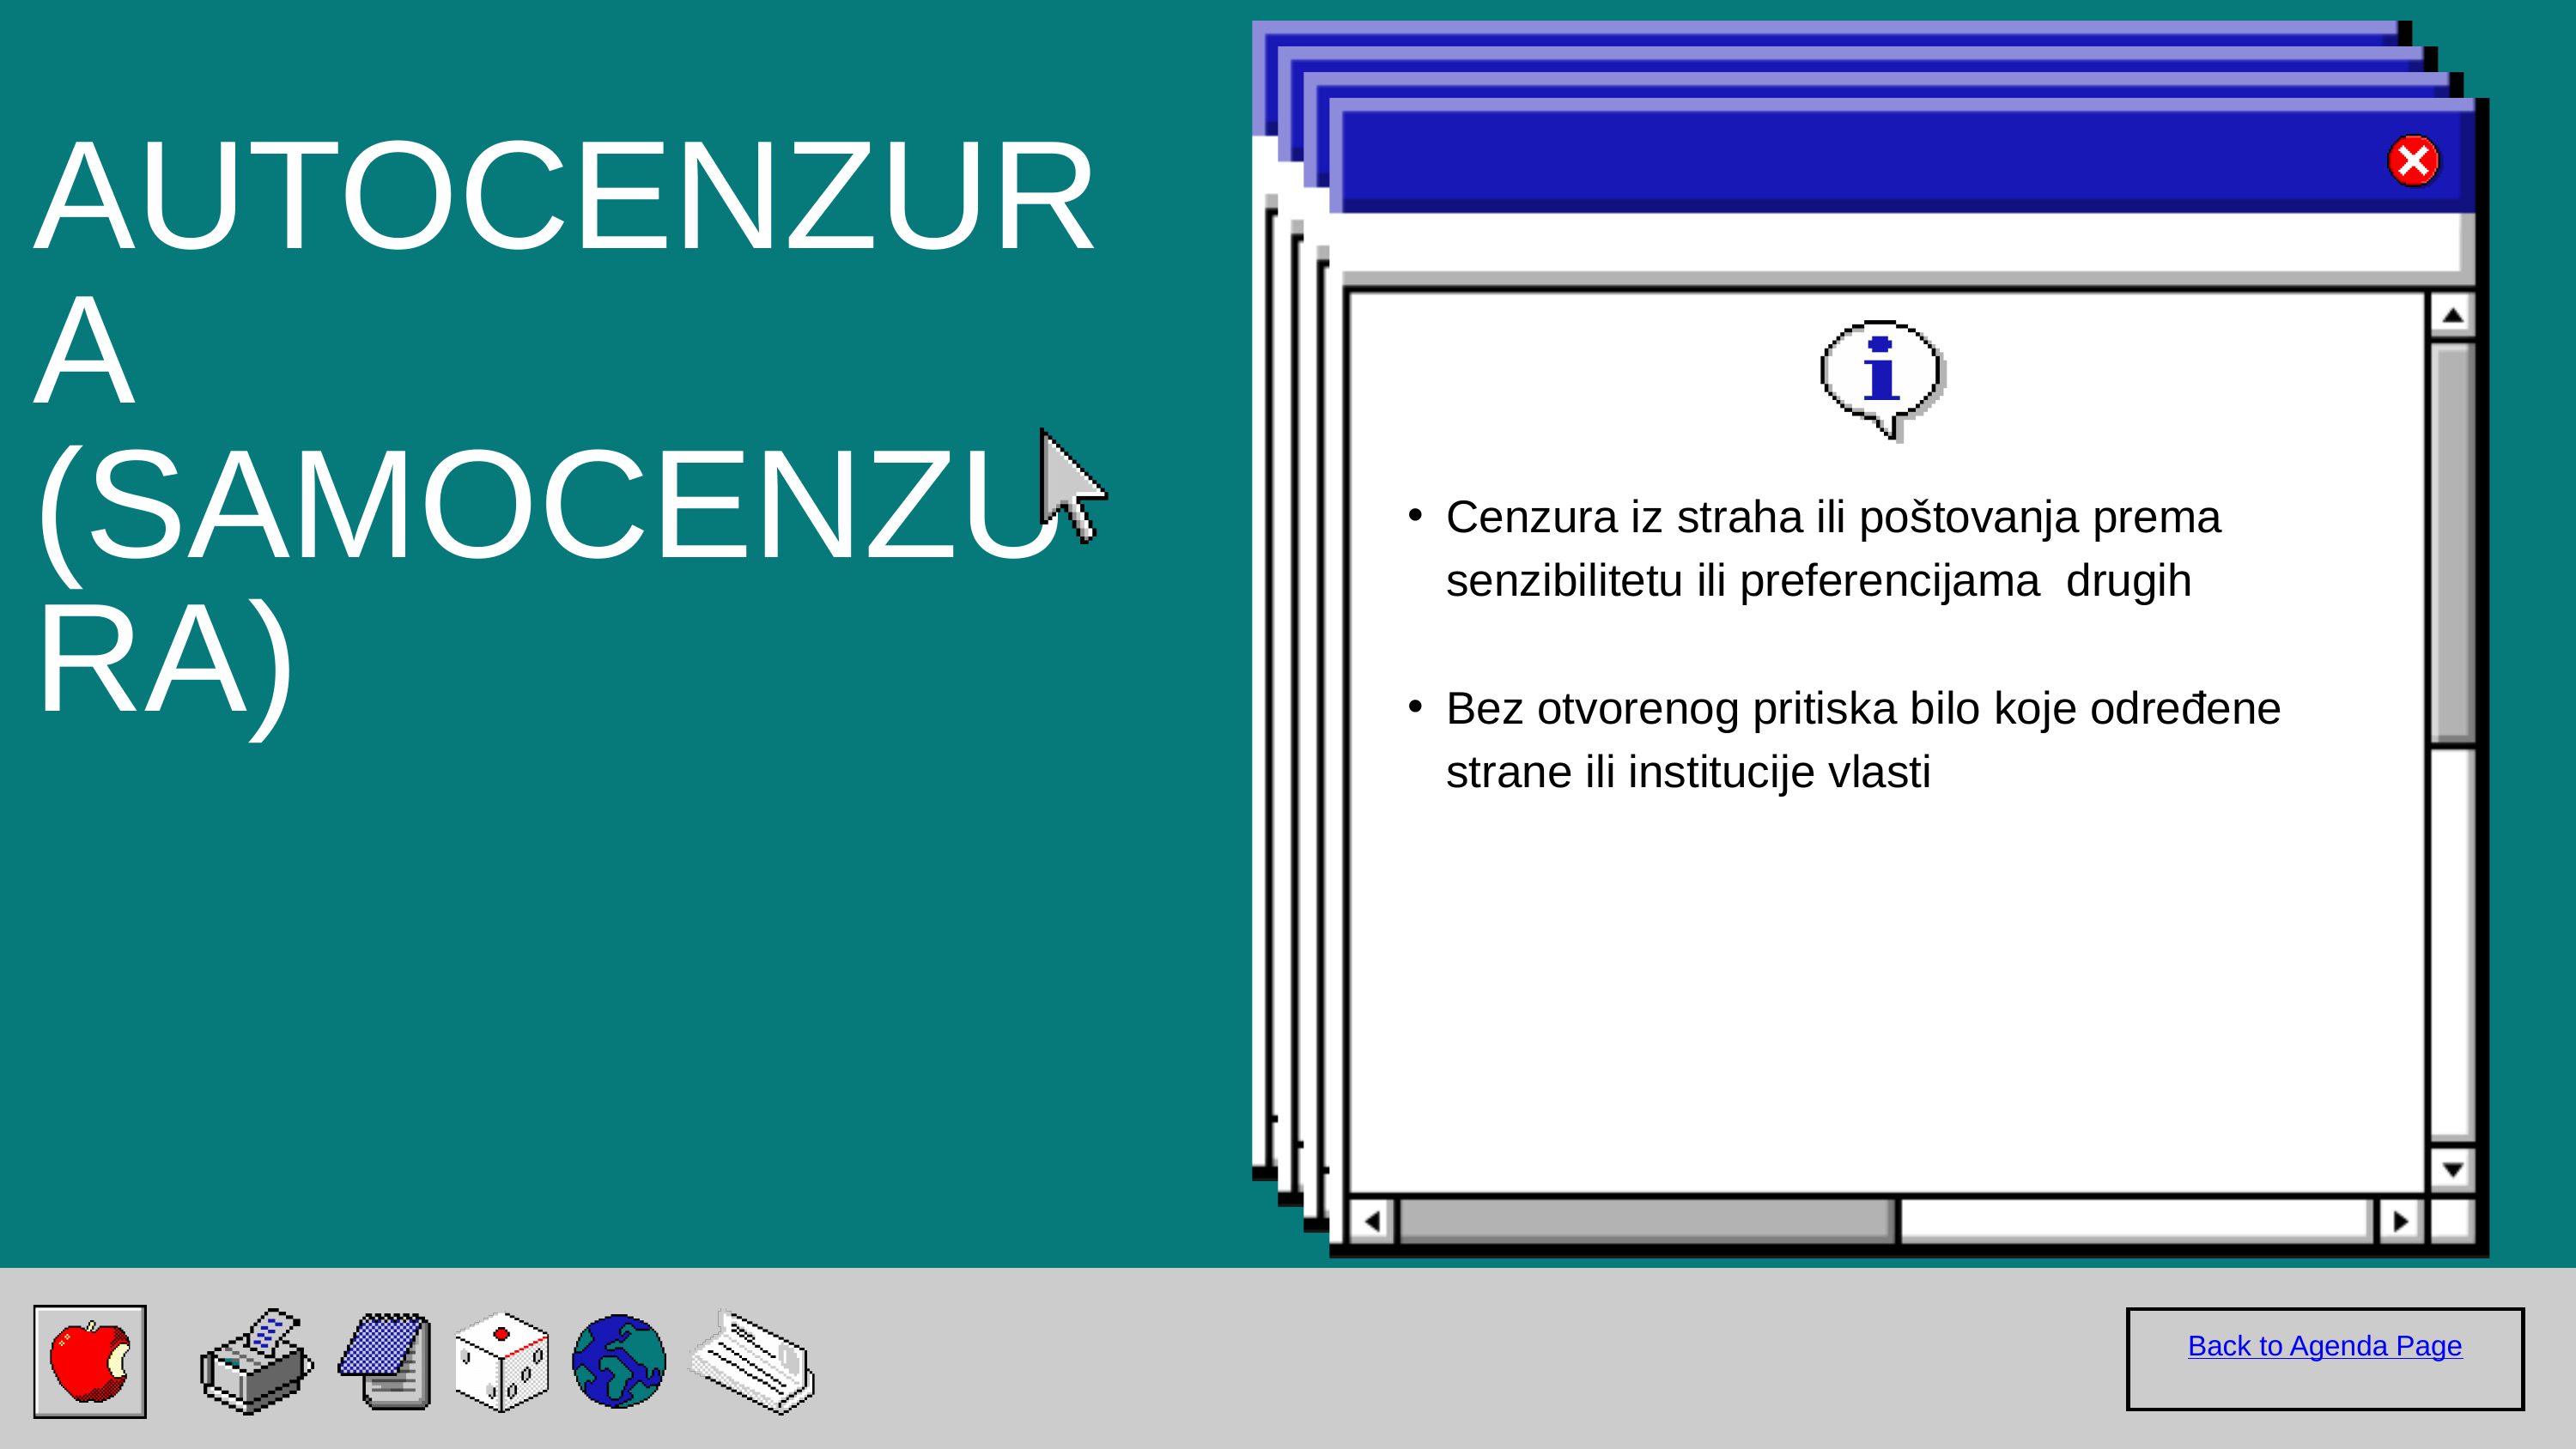

AUTOCENZURA (SAMOCENZURA)

Cenzura iz straha ili poštovanja prema senzibilitetu ili preferencijama  drugih

Bez otvorenog pritiska bilo koje određene strane ili institucije vlasti

Back to Agenda Page